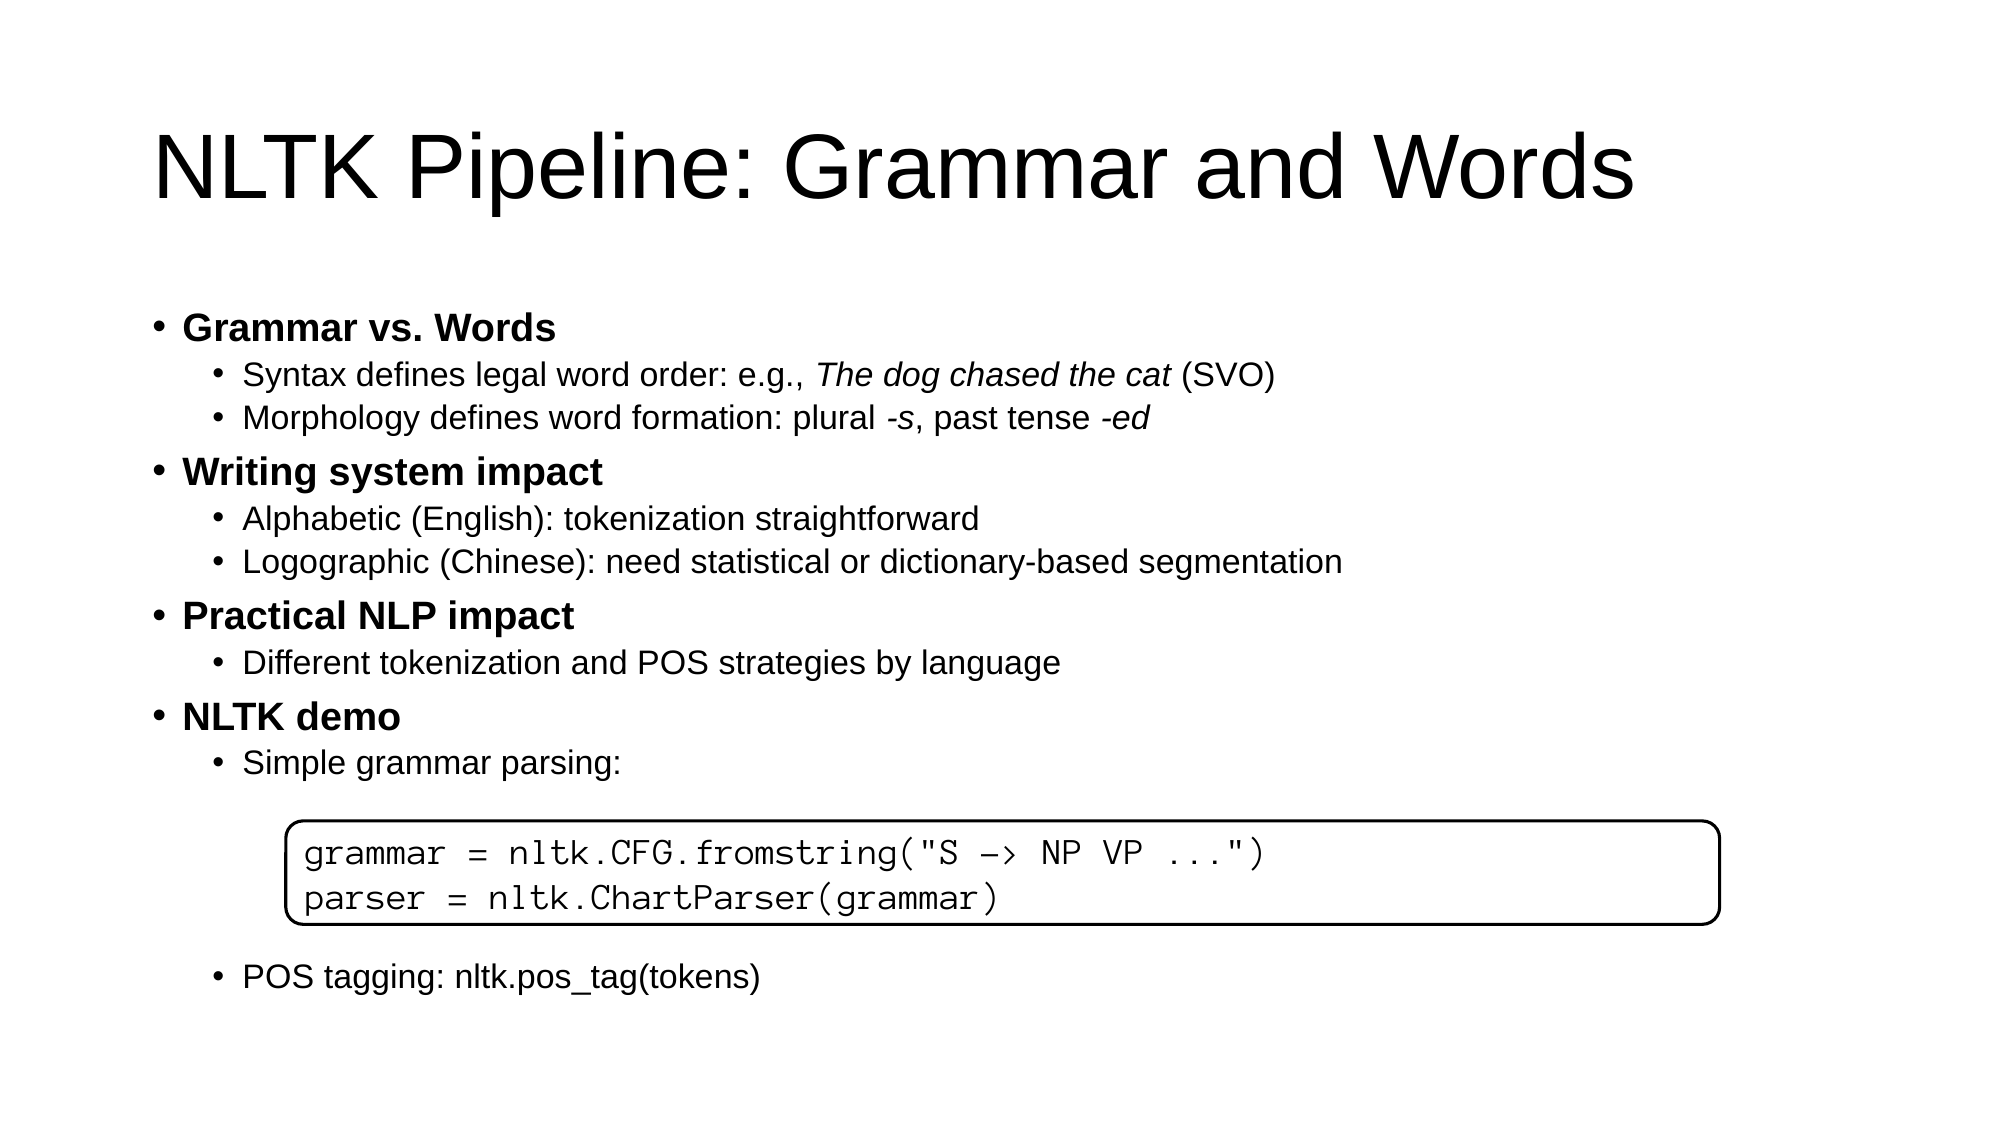

# NLTK Pipeline: Grammar and Words
Grammar vs. Words
Syntax defines legal word order: e.g., The dog chased the cat (SVO)
Morphology defines word formation: plural -s, past tense -ed
Writing system impact
Alphabetic (English): tokenization straightforward
Logographic (Chinese): need statistical or dictionary-based segmentation
Practical NLP impact
Different tokenization and POS strategies by language
NLTK demo
Simple grammar parsing:

POS tagging: nltk.pos_tag(tokens)

grammar = nltk.CFG.fromstring("S -> NP VP ...")
parser = nltk.ChartParser(grammar)